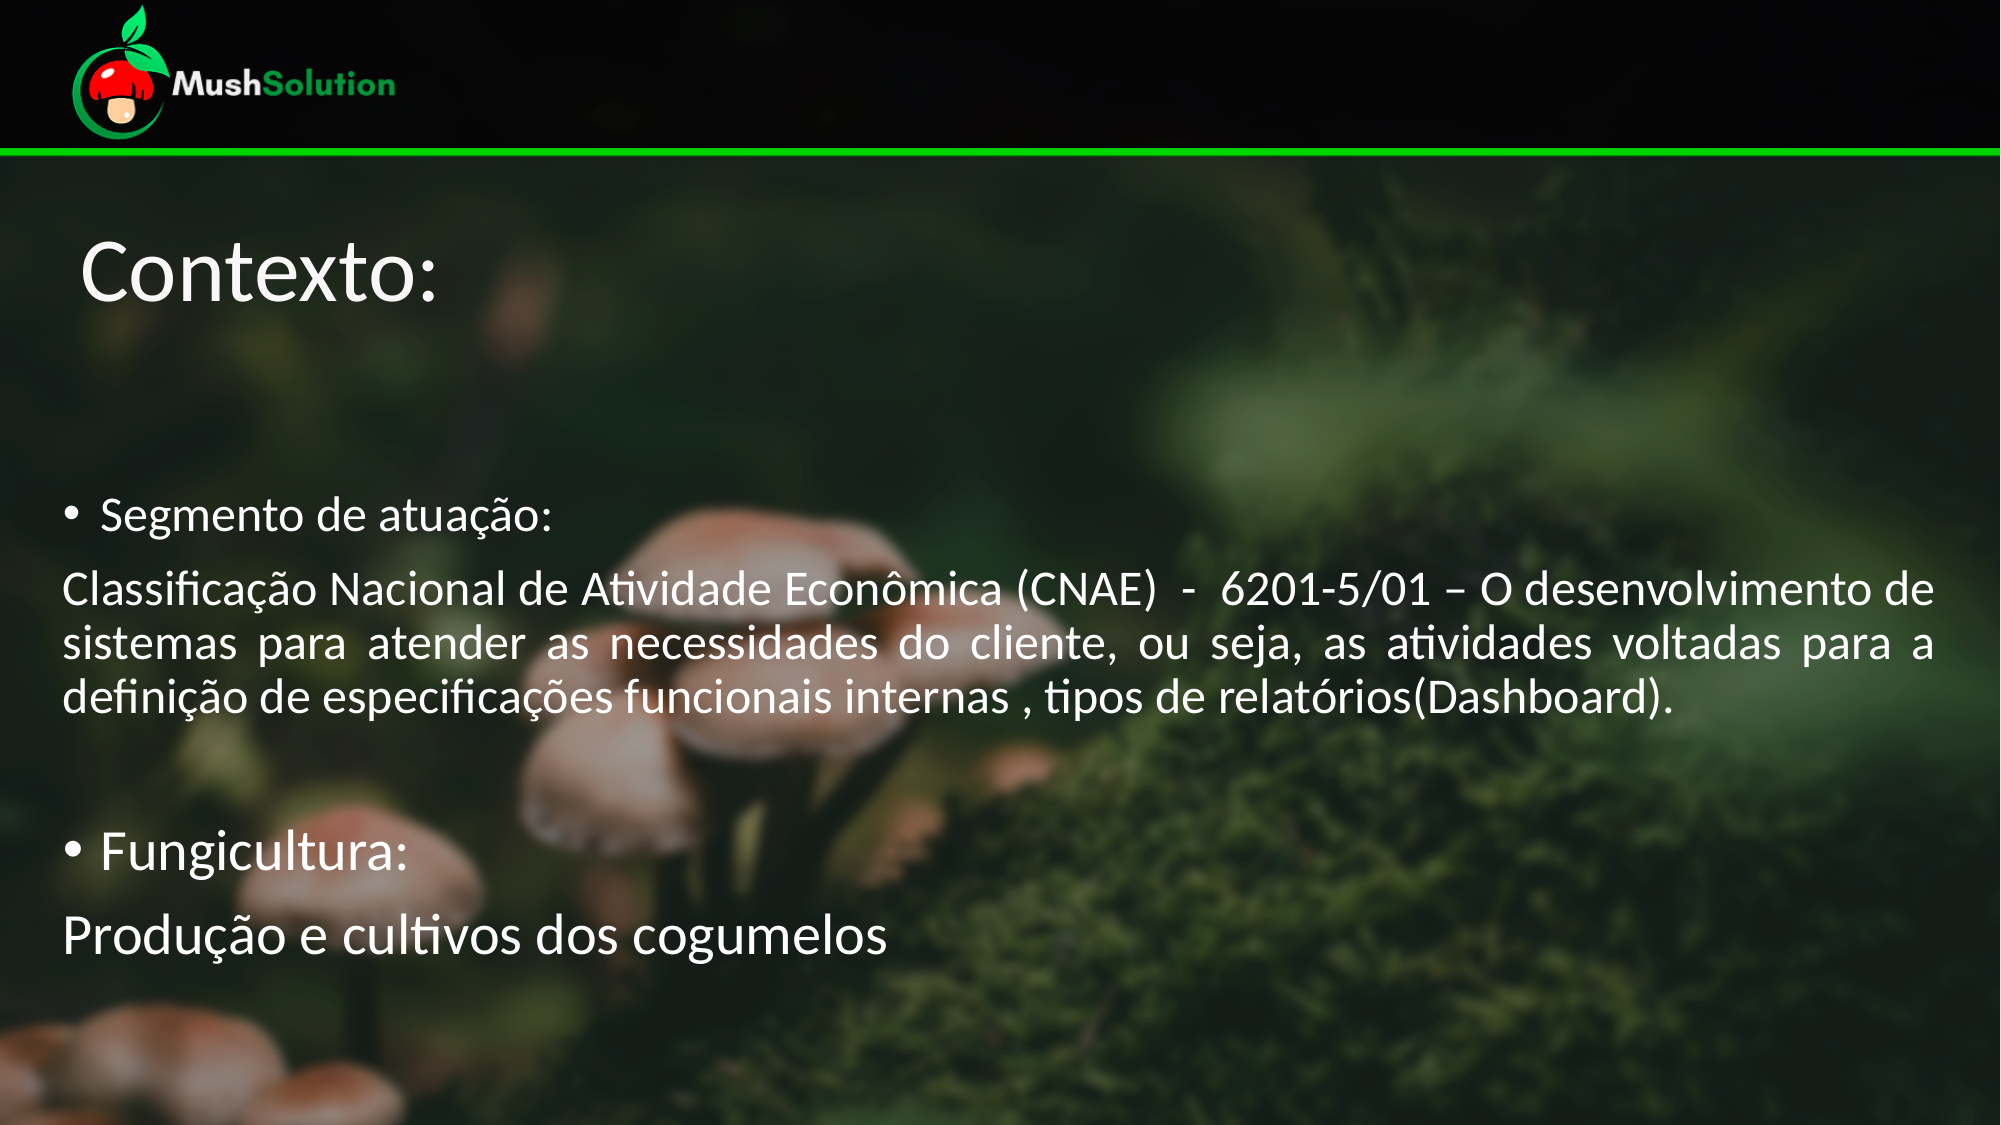

# Contexto:

Segmento de atuação:
Classificação Nacional de Atividade Econômica (CNAE)  -  6201-5/01 – O desenvolvimento de sistemas para atender as necessidades do cliente, ou seja, as atividades voltadas para a definição de especificações funcionais internas , tipos de relatórios(Dashboard).

Fungicultura:
Produção e cultivos dos cogumelos